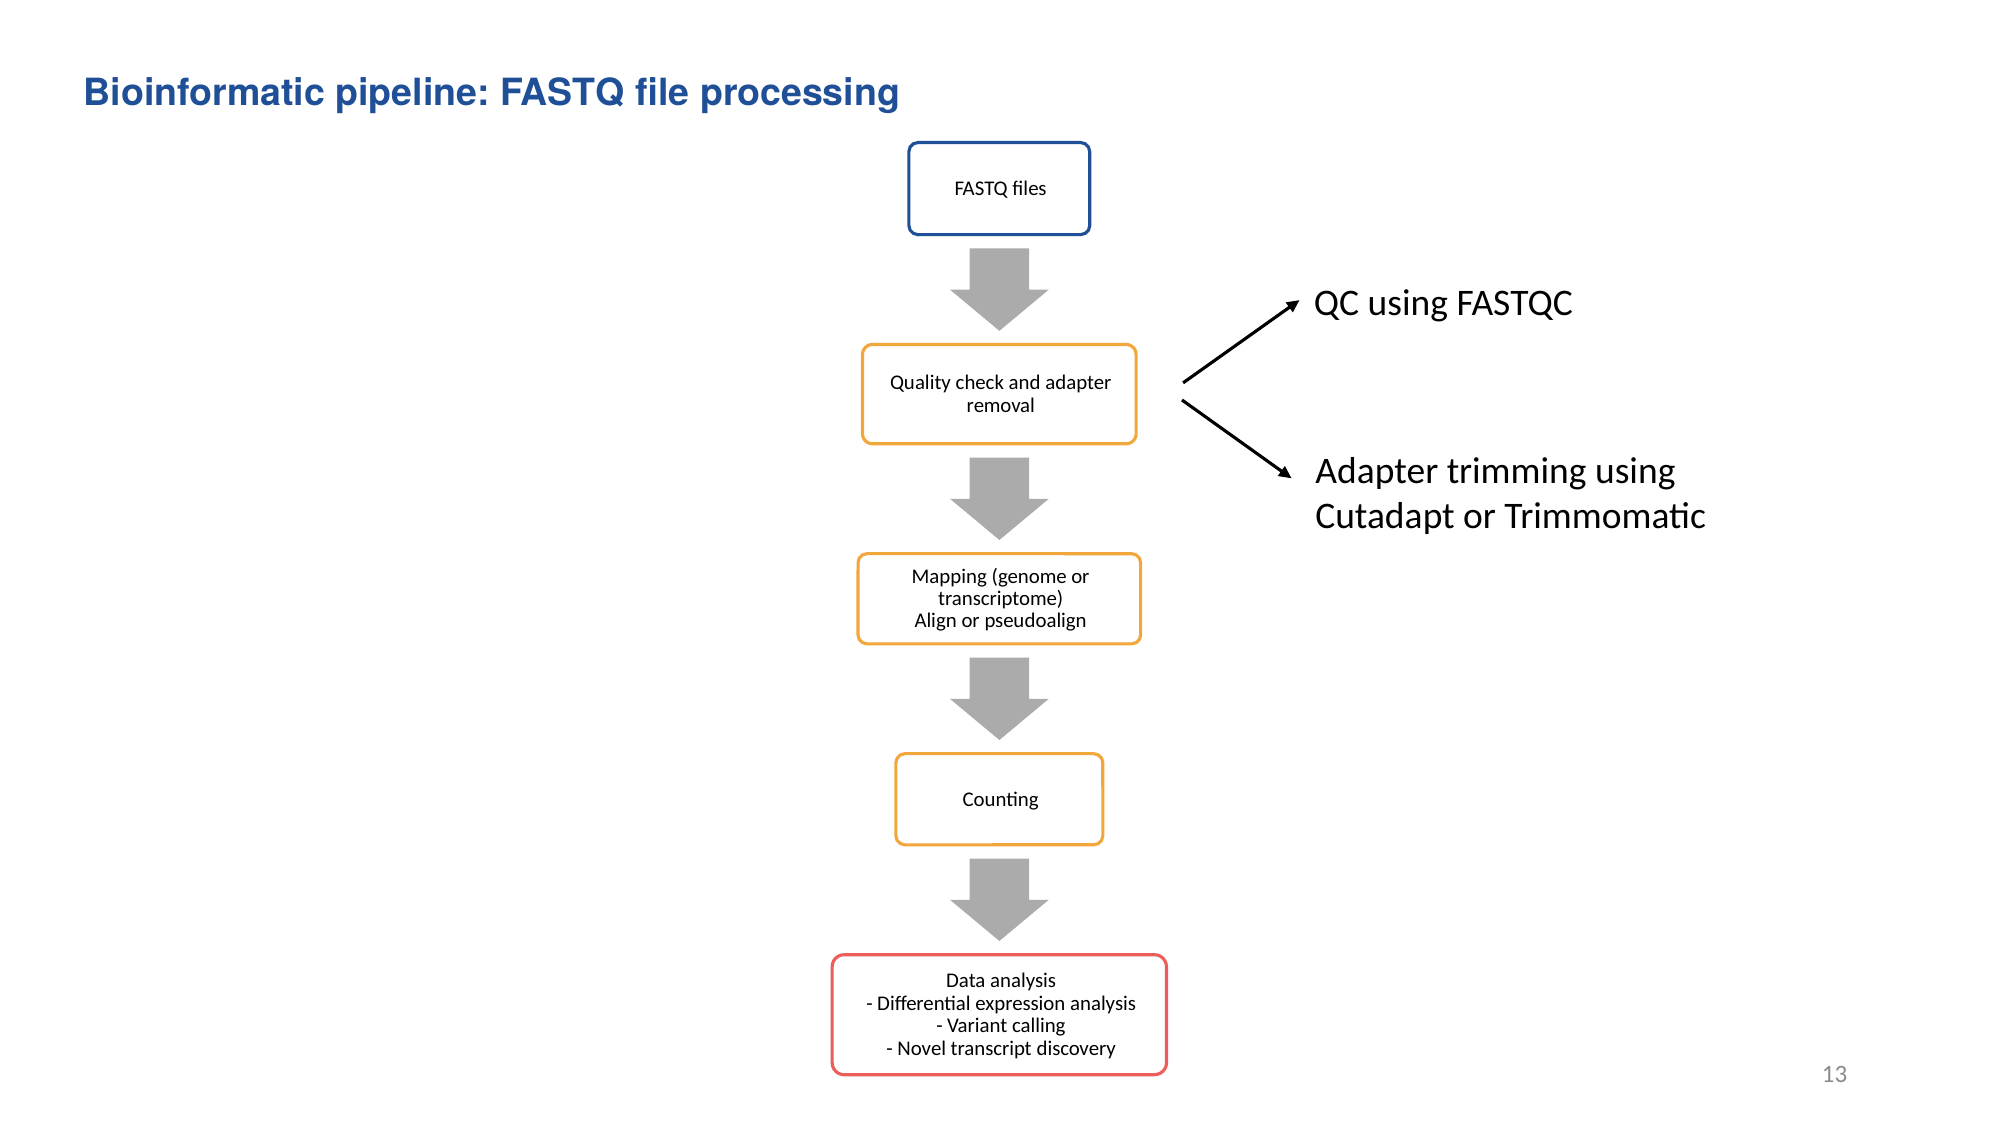

Bioinformatic pipeline: FASTQ file processing
FASTQ files

Quality check and adapter removal

Mapping (genome or transcriptome)
Align or pseudoalign

Counting

Data analysis
- Differential expression analysis
- Variant calling
- Novel transcript discovery
QC using FASTQC
Adapter trimming using Cutadapt or Trimmomatic
13